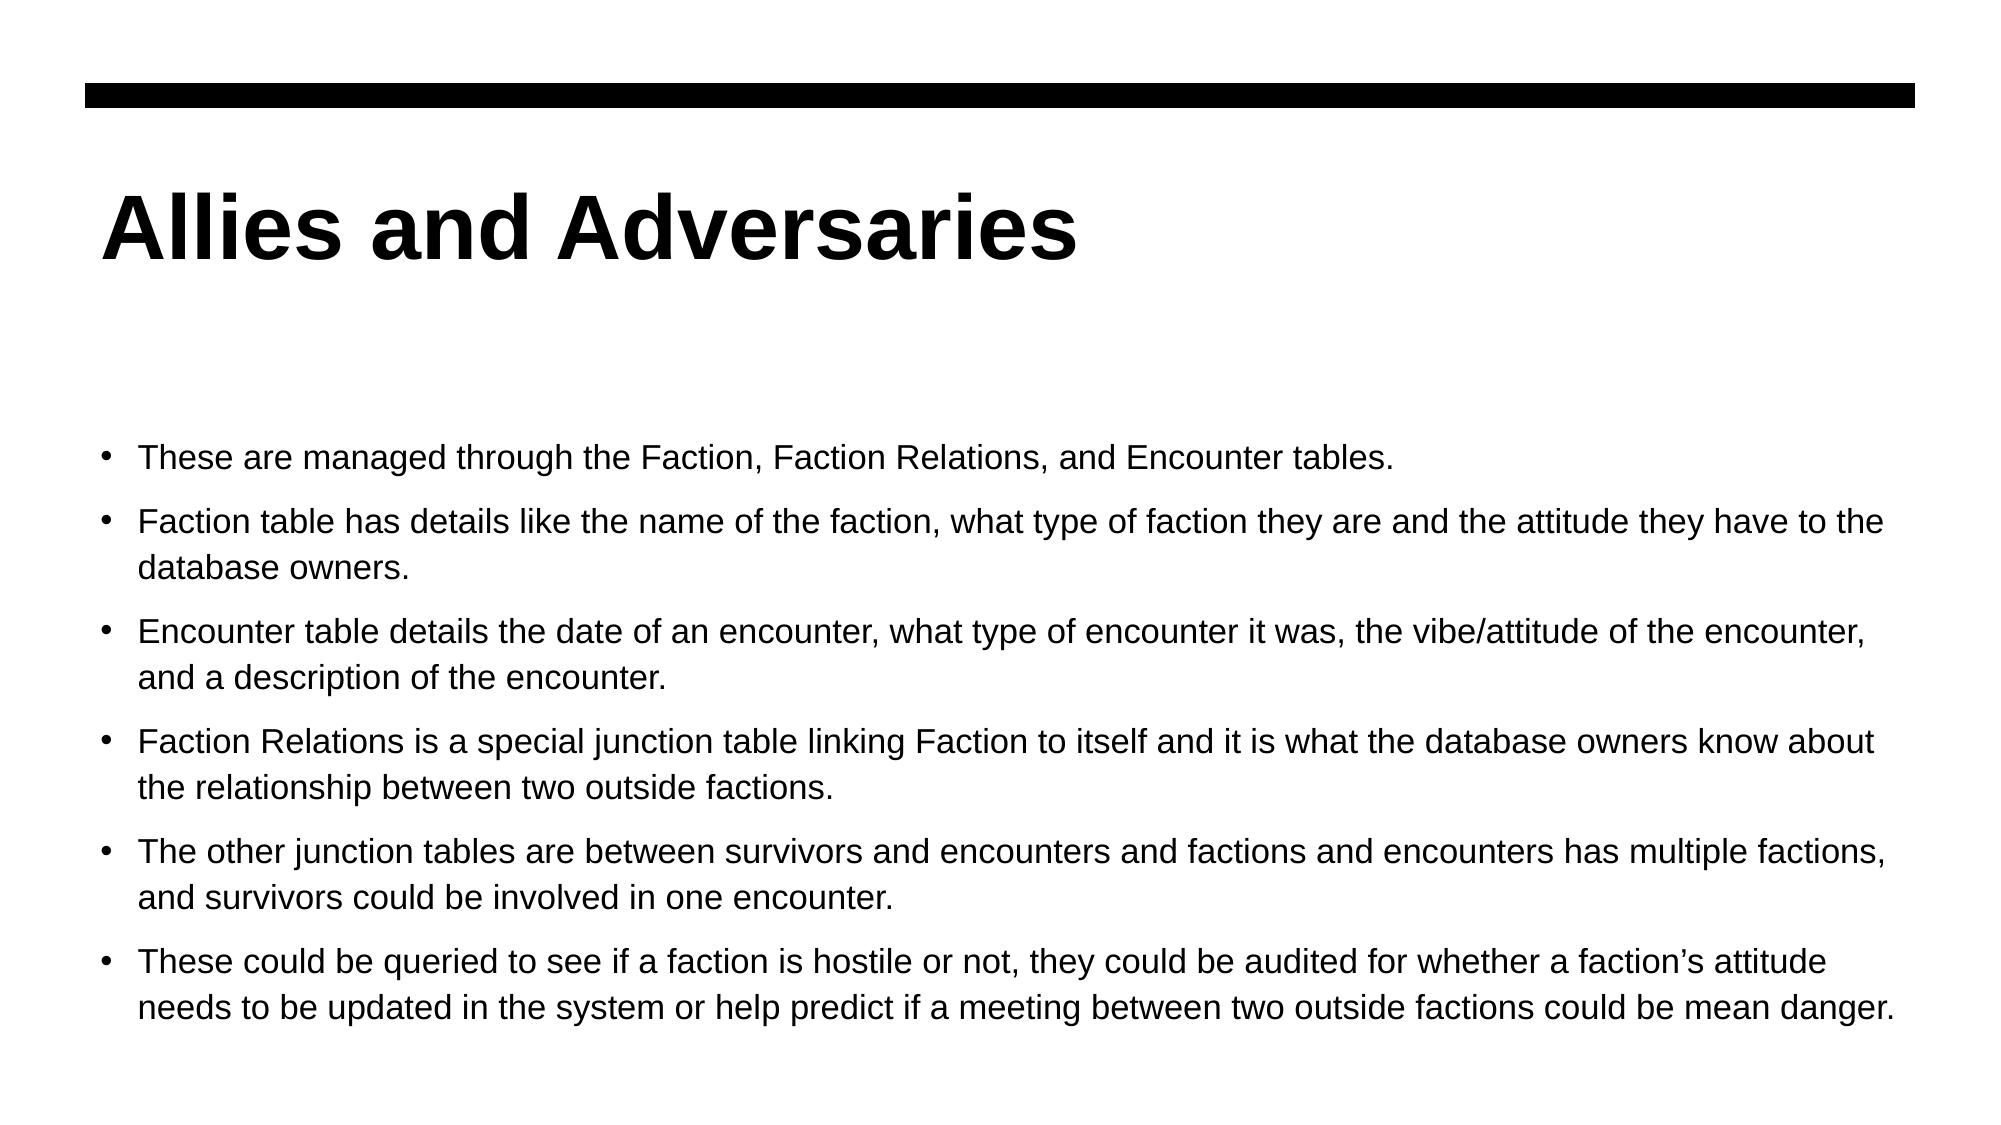

# Allies and Adversaries
These are managed through the Faction, Faction Relations, and Encounter tables.
Faction table has details like the name of the faction, what type of faction they are and the attitude they have to the database owners.
Encounter table details the date of an encounter, what type of encounter it was, the vibe/attitude of the encounter, and a description of the encounter.
Faction Relations is a special junction table linking Faction to itself and it is what the database owners know about the relationship between two outside factions.
The other junction tables are between survivors and encounters and factions and encounters has multiple factions, and survivors could be involved in one encounter.
These could be queried to see if a faction is hostile or not, they could be audited for whether a faction’s attitude needs to be updated in the system or help predict if a meeting between two outside factions could be mean danger.